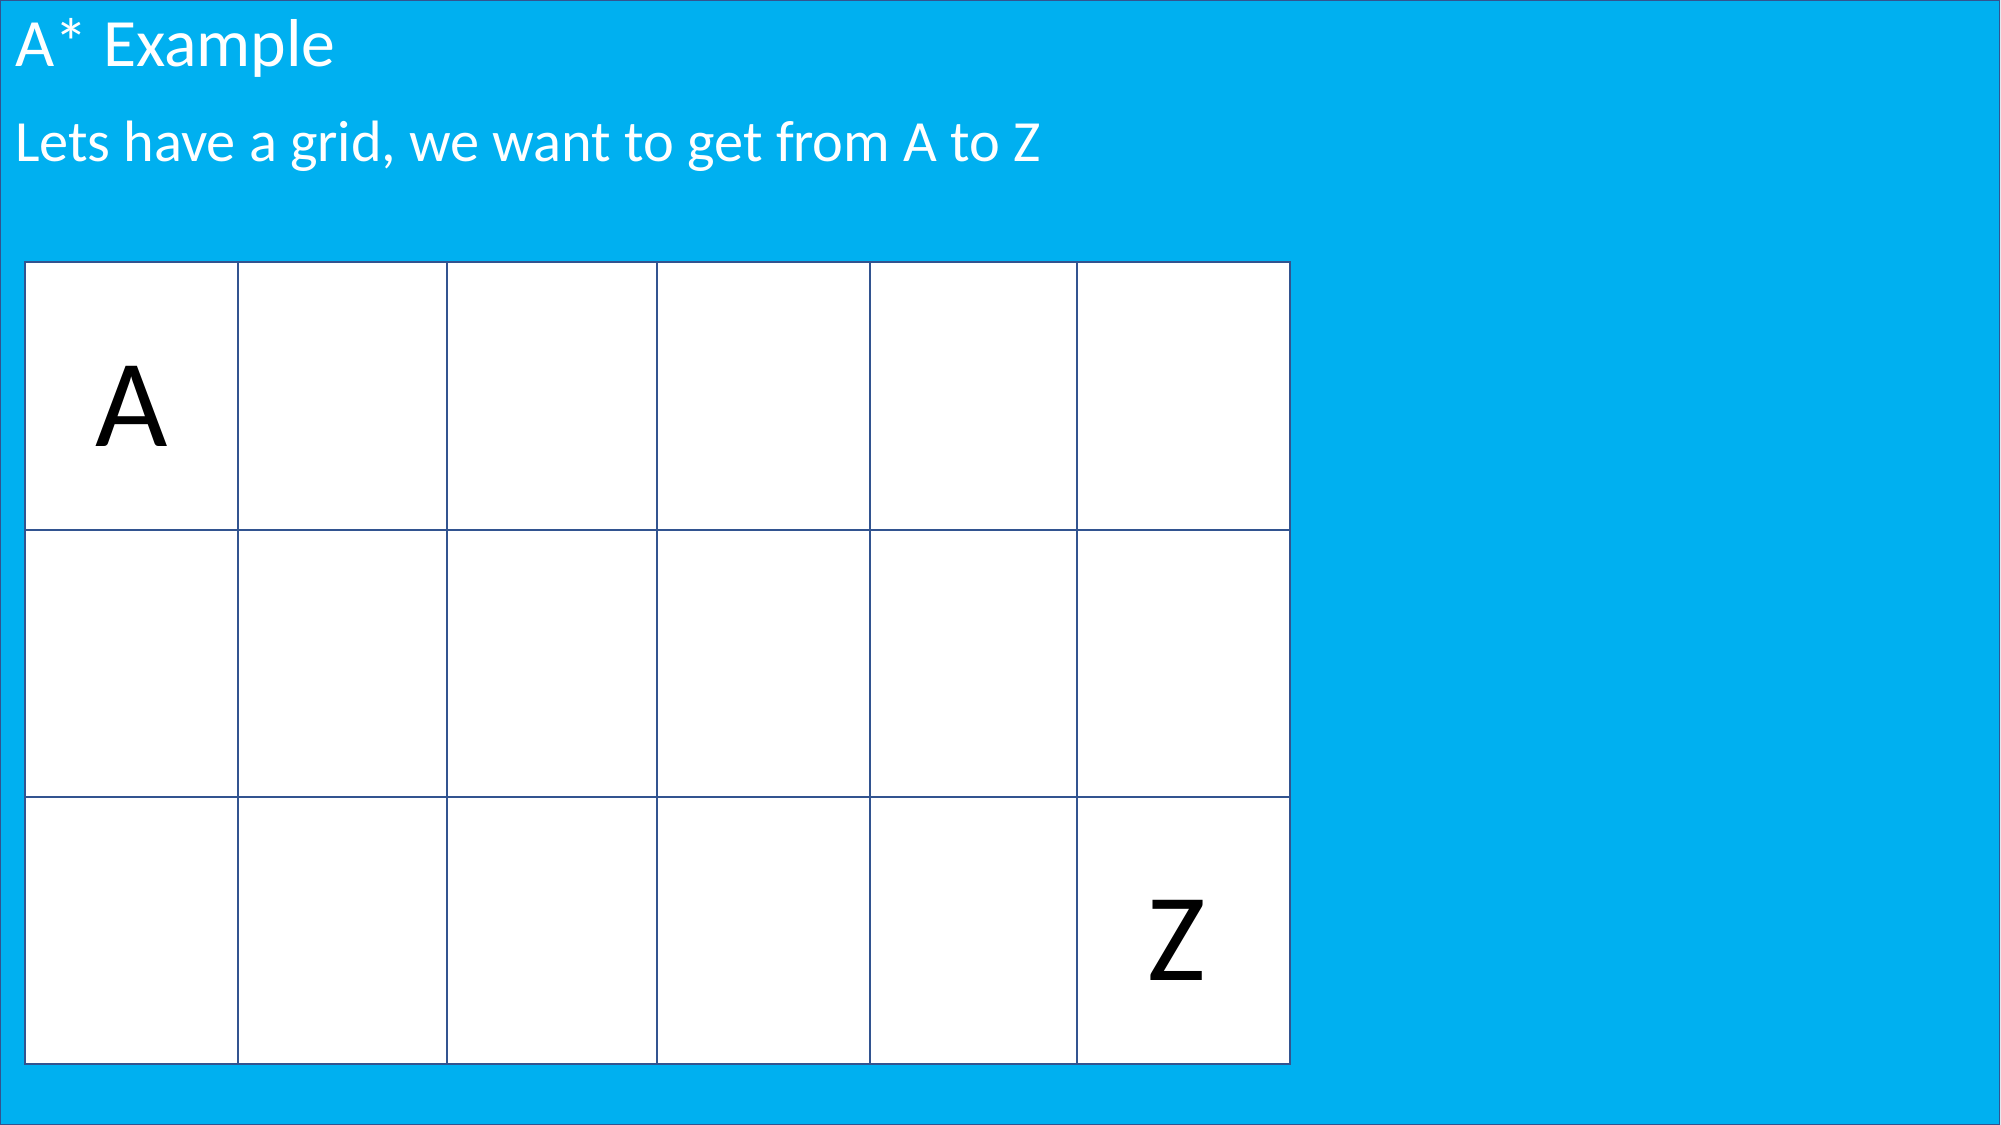

# A* Example
Lets have a grid, we want to get from A to Z

A

Z